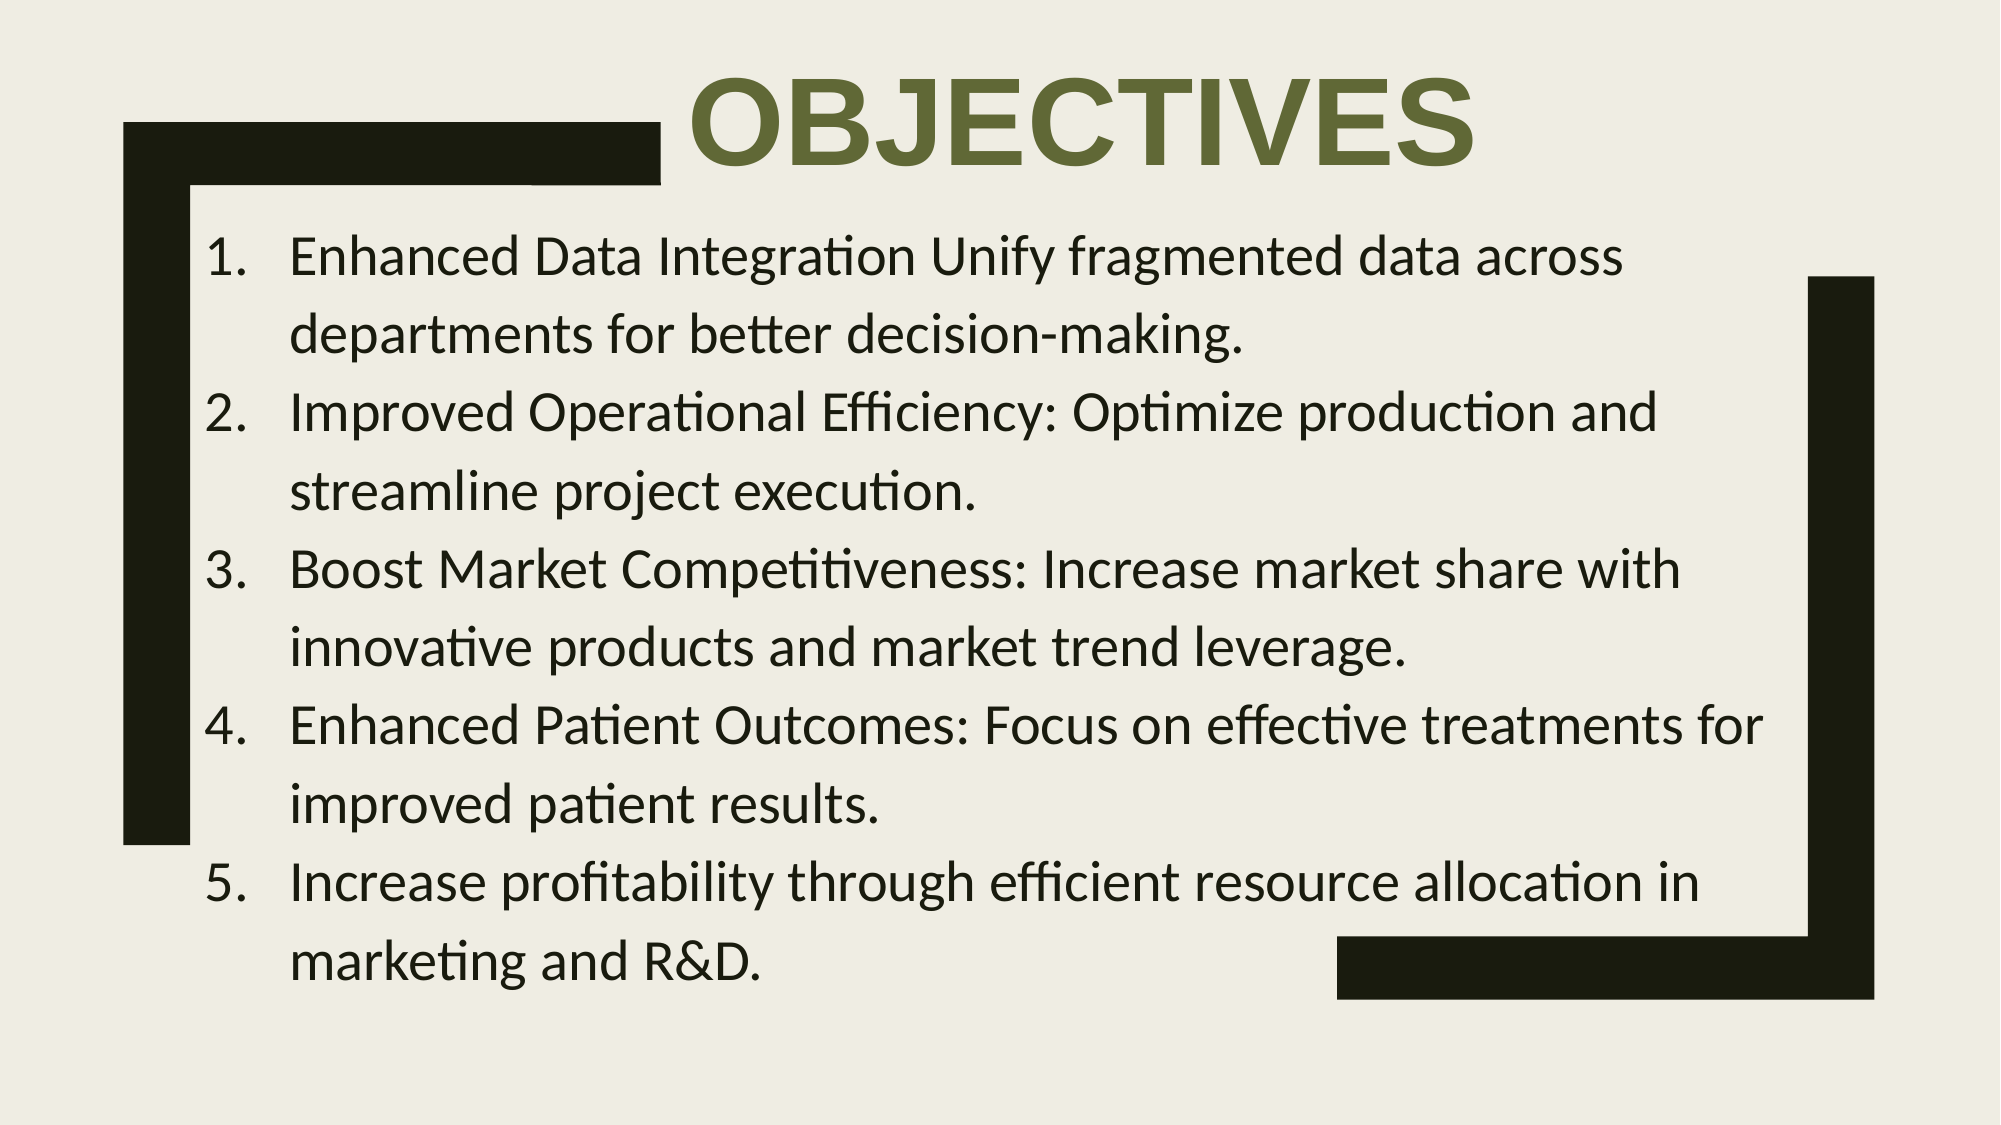

# OBJECTIVES
Enhanced Data Integration Unify fragmented data across departments for better decision-making.
Improved Operational Efficiency: Optimize production and streamline project execution.
Boost Market Competitiveness: Increase market share with innovative products and market trend leverage.
Enhanced Patient Outcomes: Focus on effective treatments for improved patient results.
Increase profitability through efficient resource allocation in marketing and R&D.